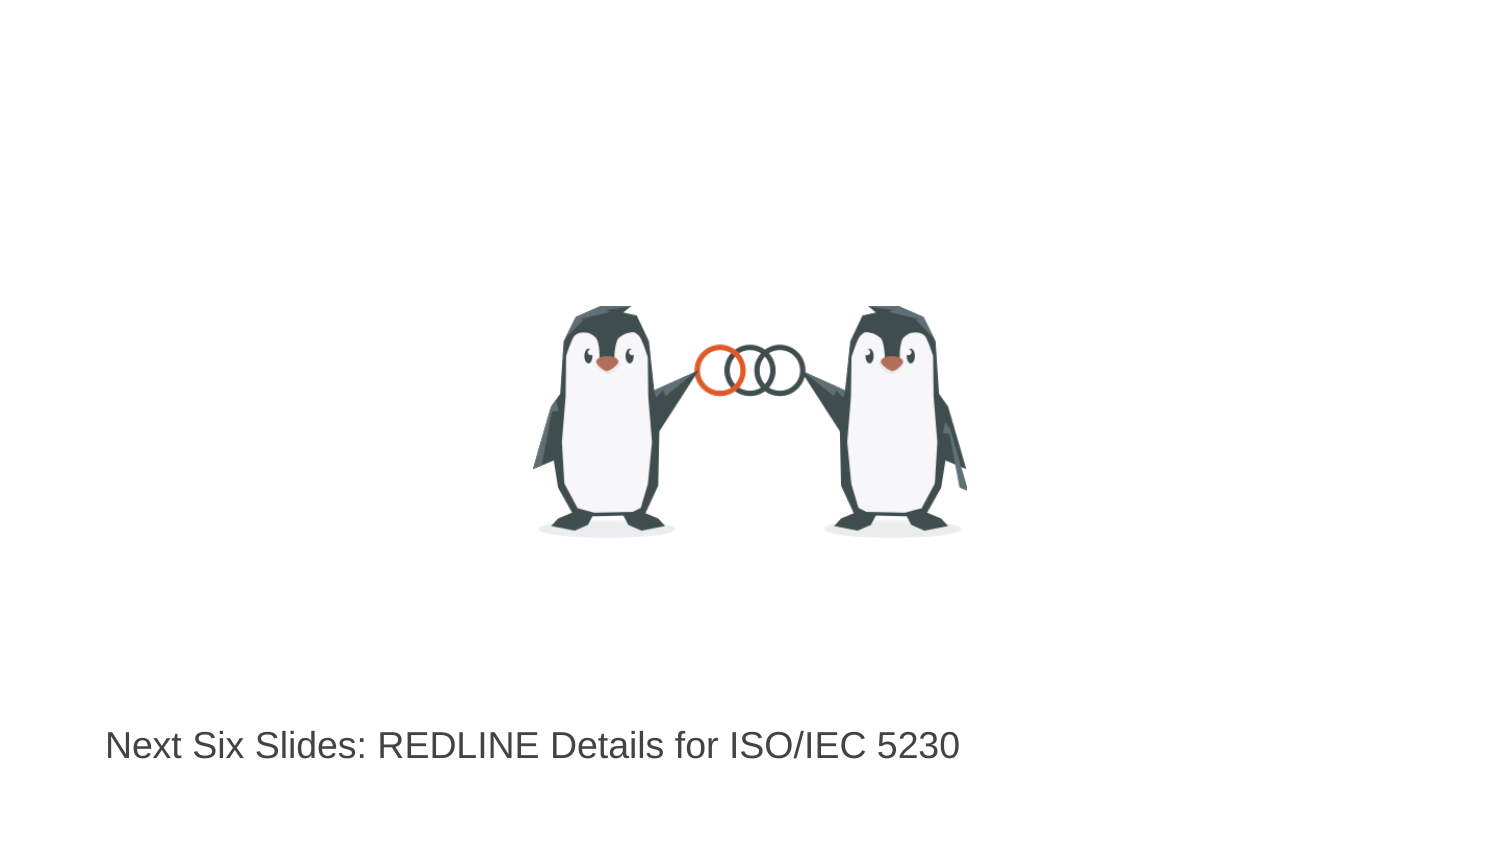

Next Six Slides: REDLINE Details for ISO/IEC 5230